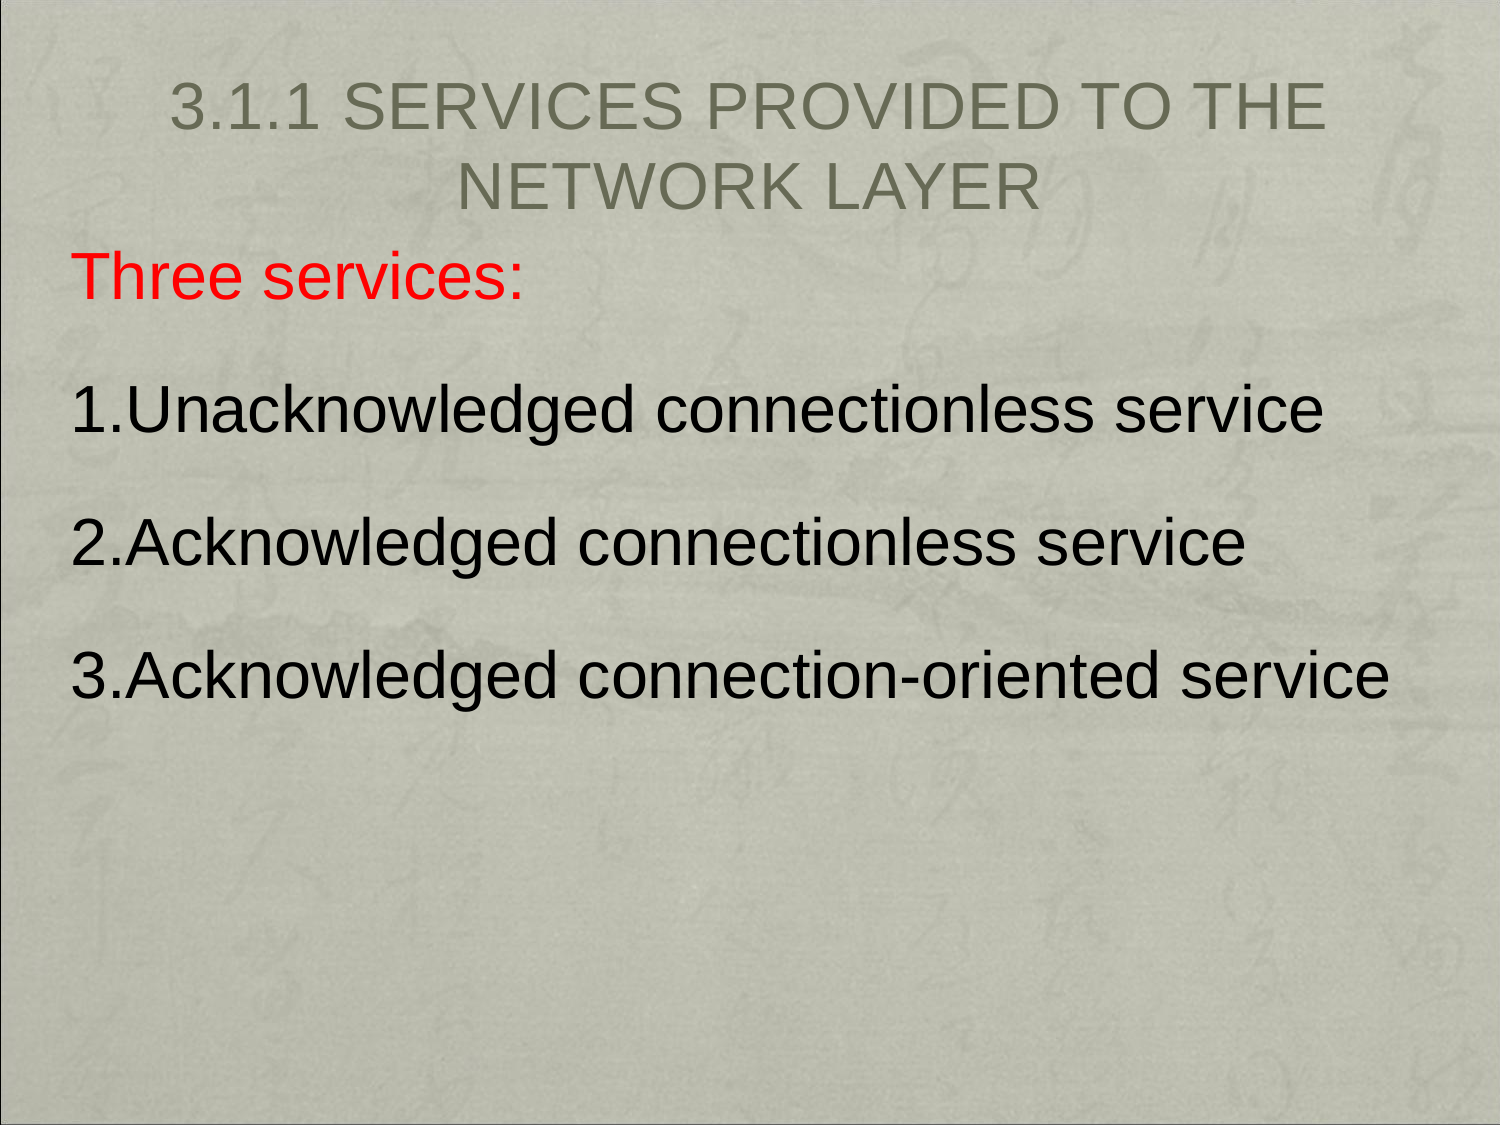

# 3.1.1 Services Provided to the Network Layer
   Three services:
   1.Unacknowledged connectionless service
   2.Acknowledged connectionless service
   3.Acknowledged connection-oriented service

32